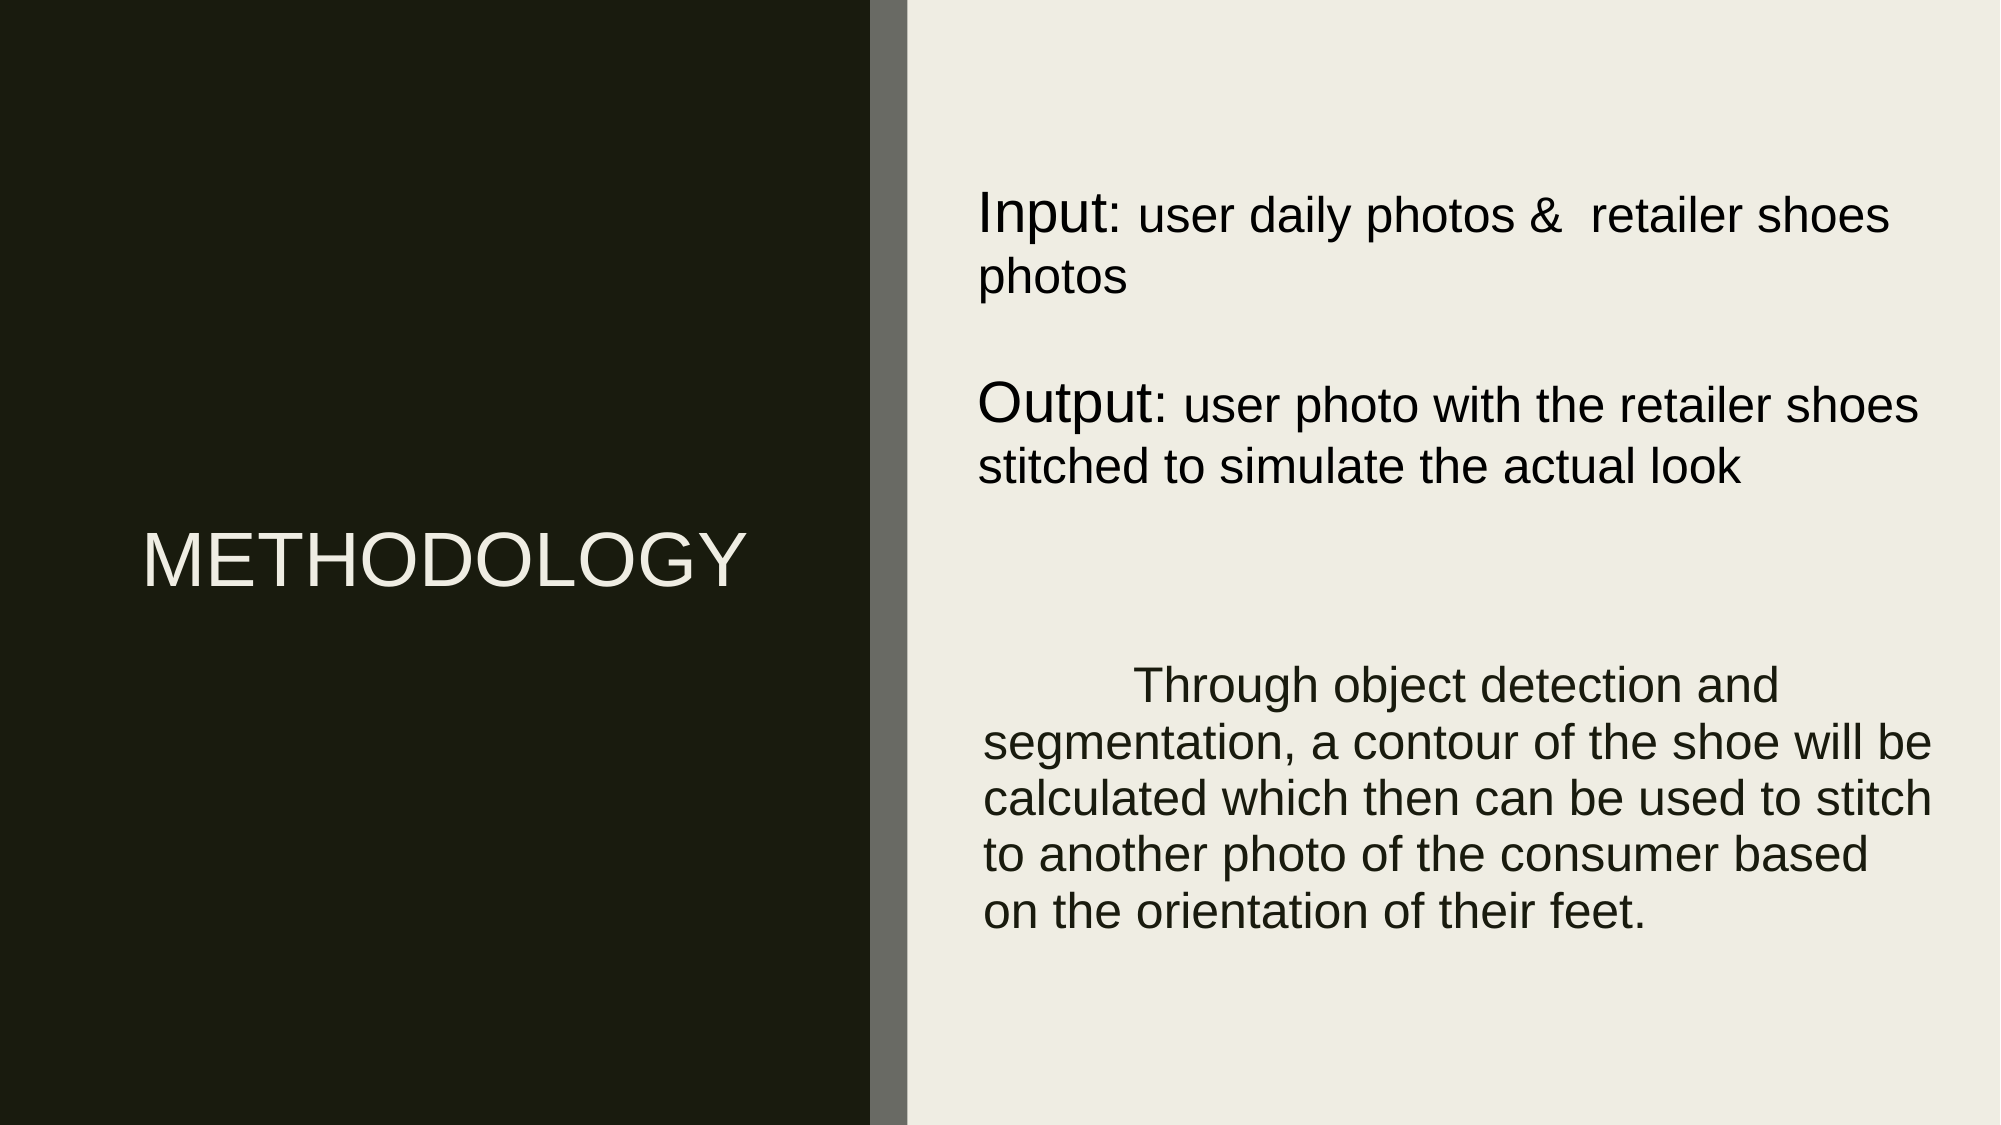

Input: user daily photos &  retailer shoes photos

Output: user photo with the retailer shoes stitched to simulate the actual look
# METHODOLOGY
	Through object detection and segmentation, a contour of the shoe will be calculated which then can be used to stitch to another photo of the consumer based on the orientation of their feet.